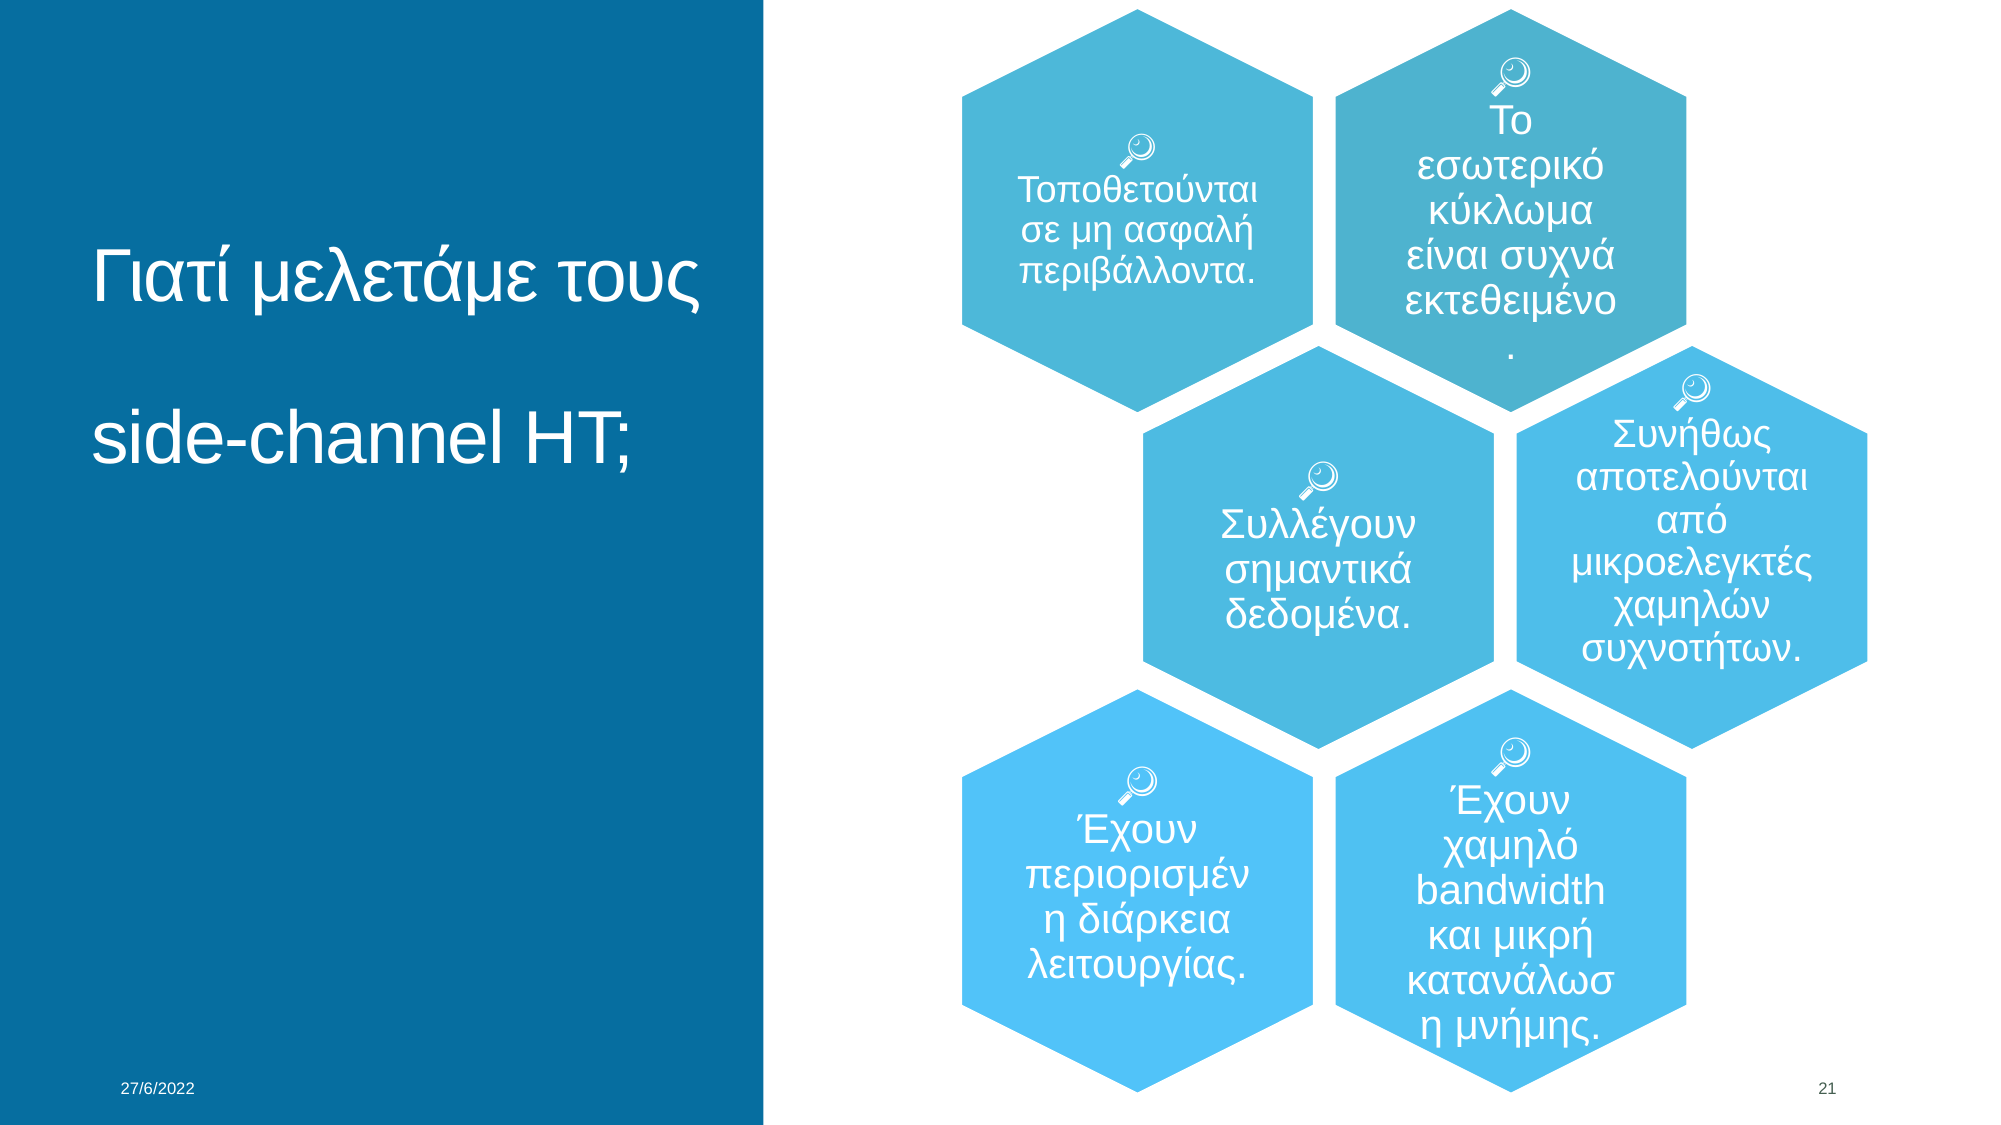

🔎
Το εσωτερικό κύκλωμα είναι συχνά εκτεθειμένο.
🔎
Τοποθετούνται σε μη ασφαλή περιβάλλοντα.
🔎
Συλλέγουν σημαντικά δεδομένα.
🔎
Συνήθως αποτελούνται από μικροελεγκτές χαμηλών συχνοτήτων.

🔎
Έχουν χαμηλό bandwidth και μικρή κατανάλωση μνήμης.
🔎
Έχουν περιορισμένη διάρκεια λειτουργίας.

# Γιατί μελετάμε τους side-channel HT;

27/6/2022

21